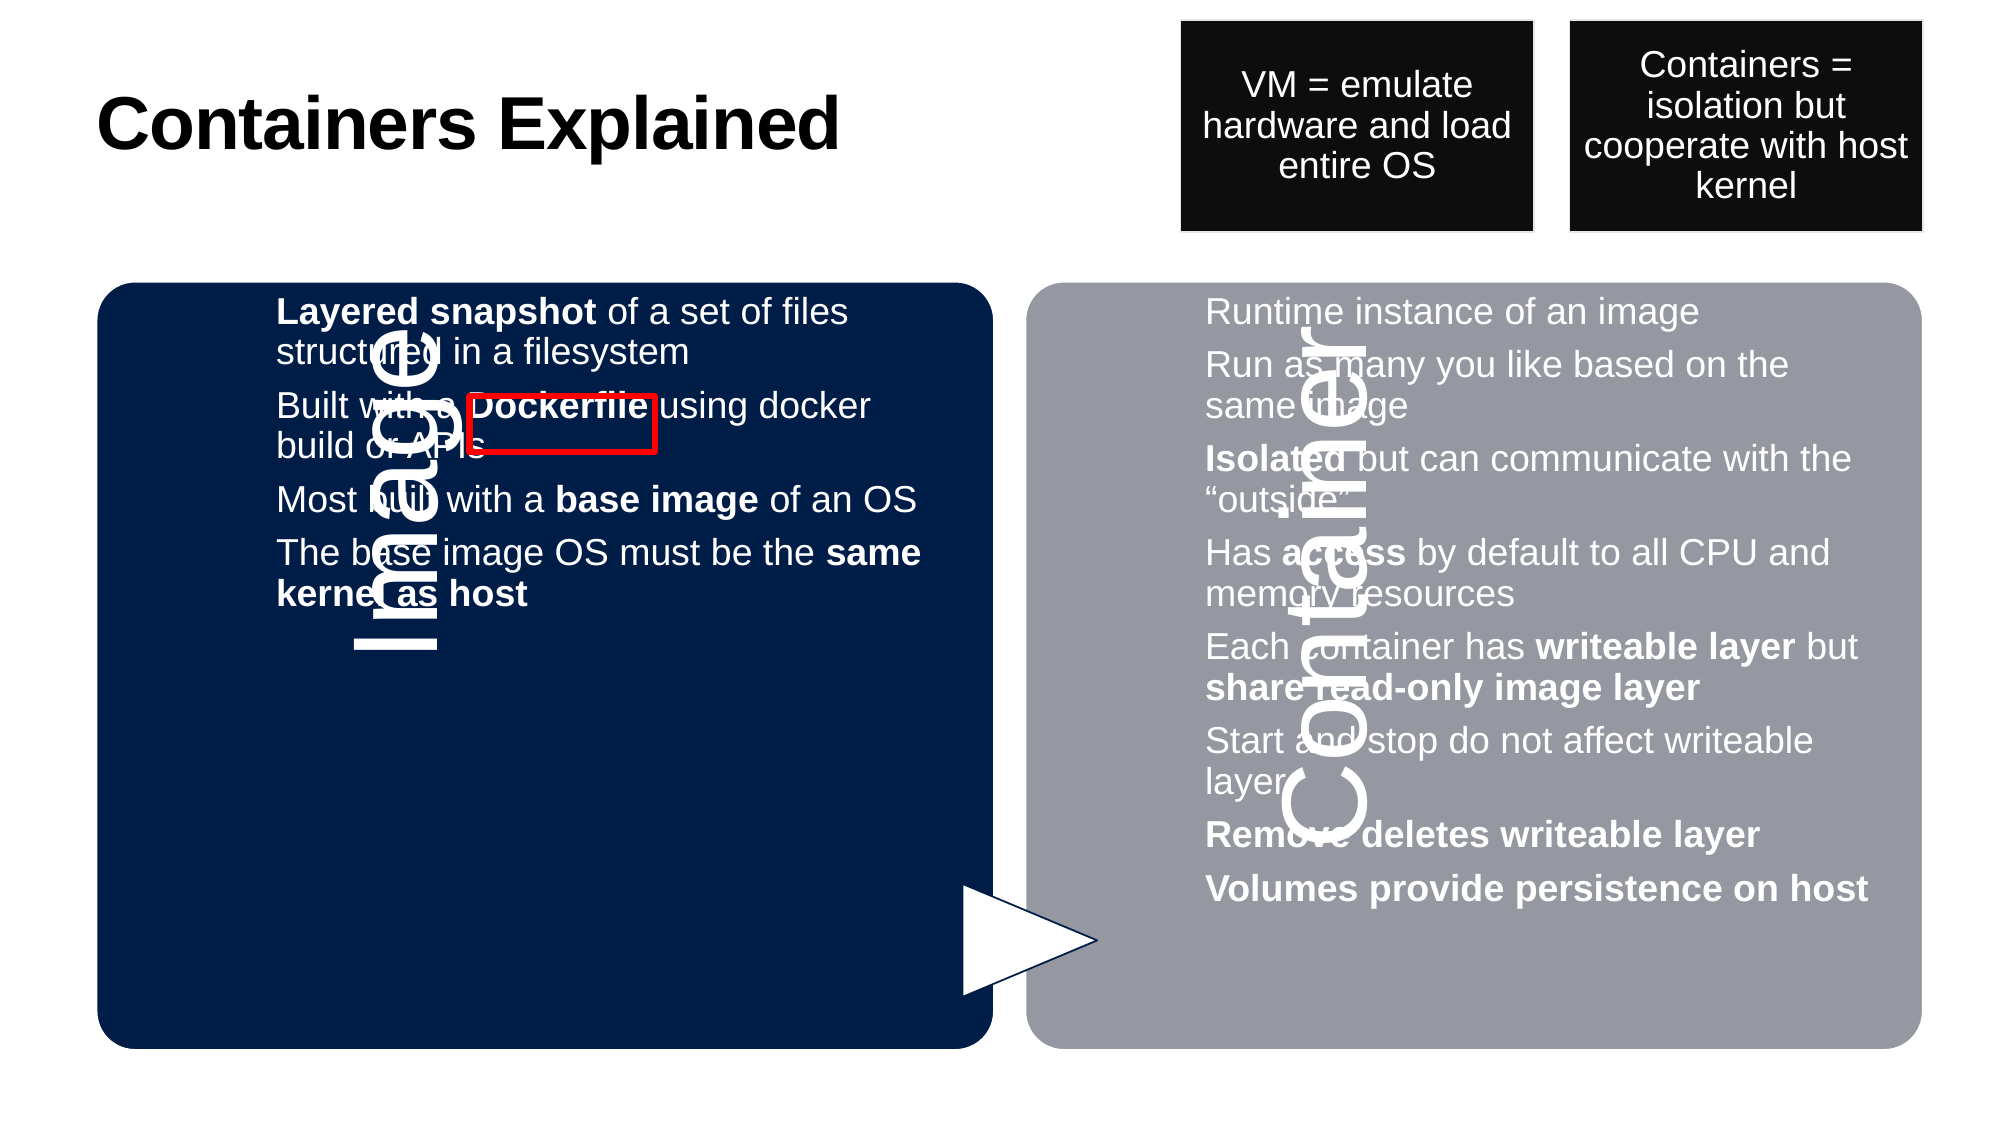

VM = emulate hardware and load entire OS
Containers = isolation but cooperate with host kernel
# Containers Explained
Image
Layered snapshot of a set of files structured in a filesystem
Built with a Dockerfile using docker build or APIs
Most built with a base image of an OS
The base image OS must be the same kernel as host
Container
Runtime instance of an image
Run as many you like based on the same image
Isolated but can communicate with the “outside”
Has access by default to all CPU and memory resources
Each container has writeable layer but share read-only image layer
Start and stop do not affect writeable layer
Remove deletes writeable layer
Volumes provide persistence on host